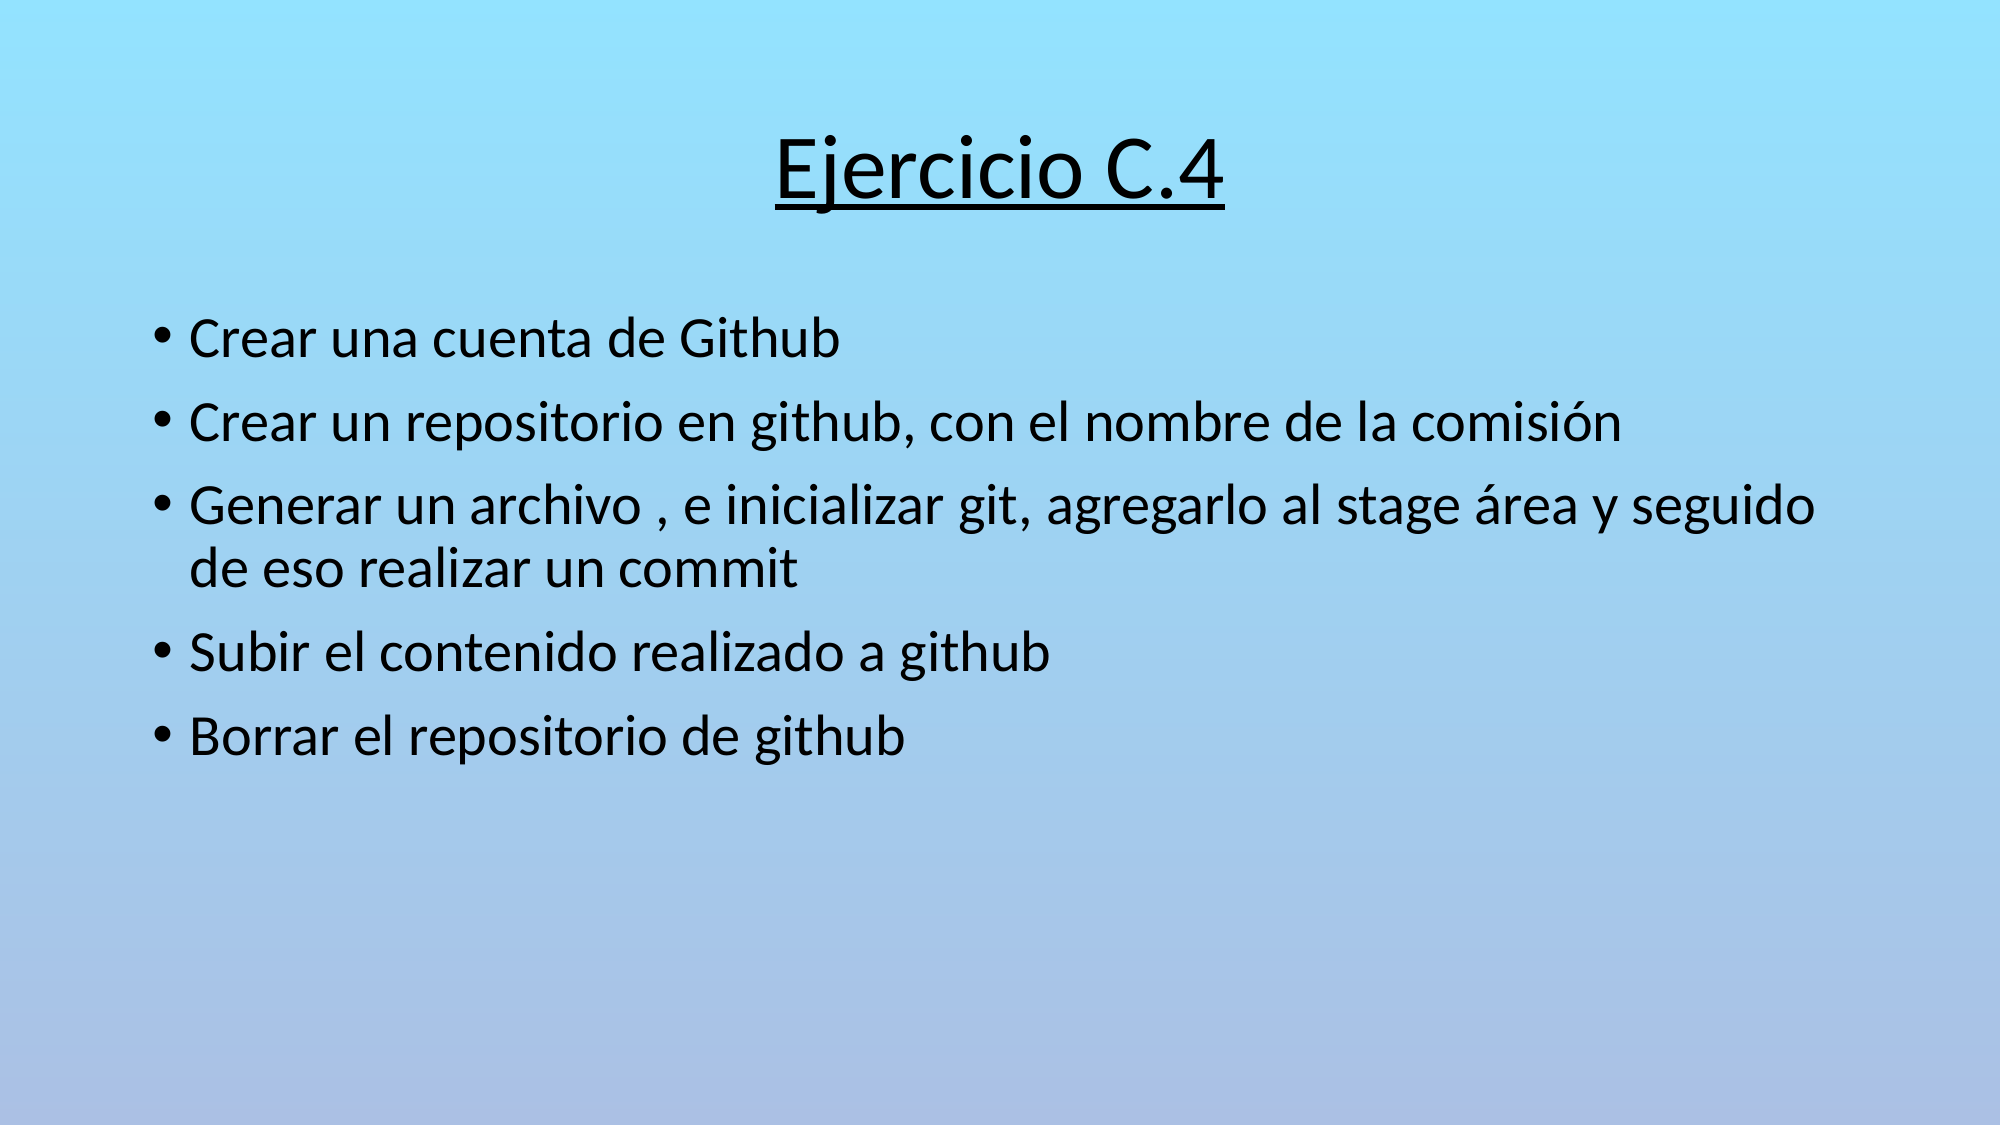

# Ejercicio C.4
Crear una cuenta de Github
Crear un repositorio en github, con el nombre de la comisión
Generar un archivo , e inicializar git, agregarlo al stage área y seguido de eso realizar un commit
Subir el contenido realizado a github
Borrar el repositorio de github